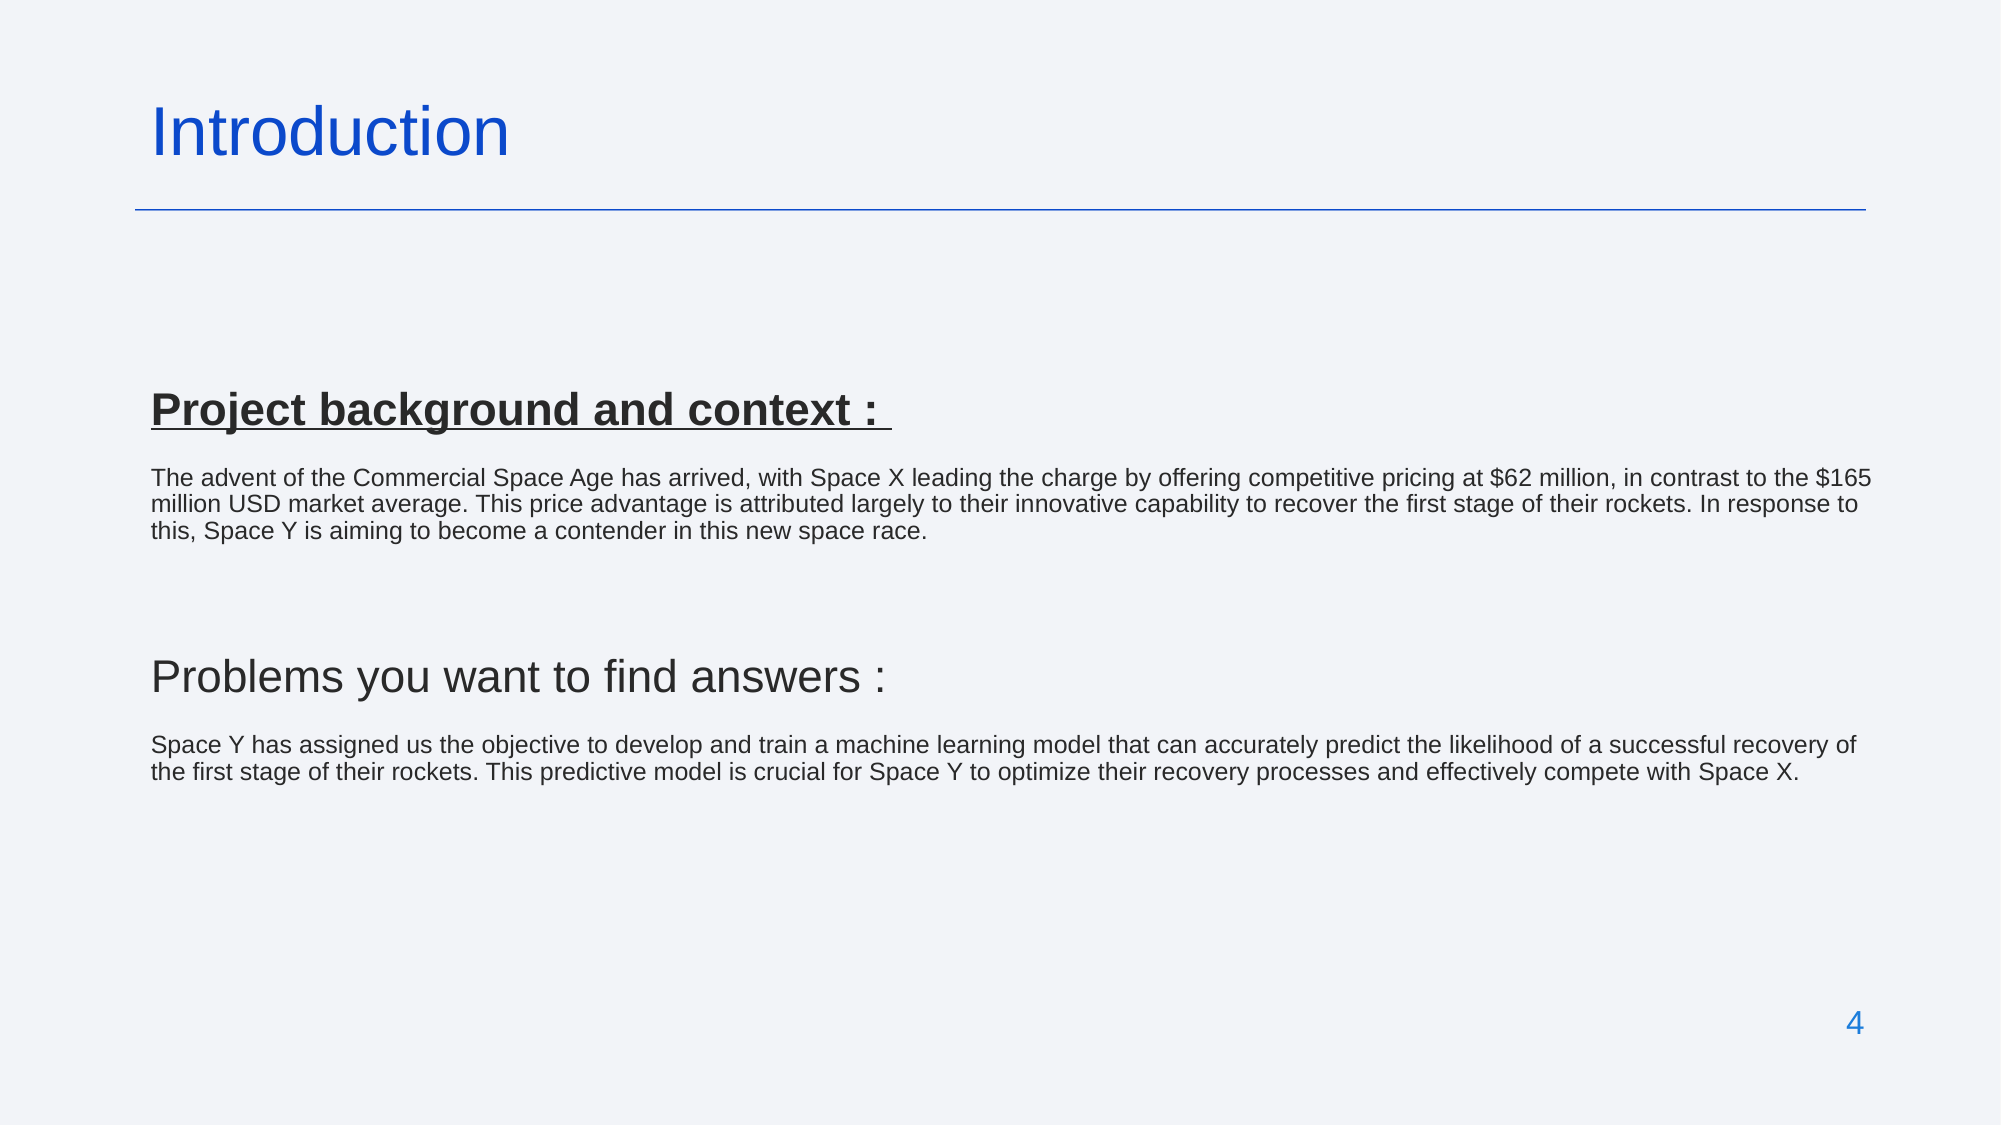

Introduction
Project background and context :
The advent of the Commercial Space Age has arrived, with Space X leading the charge by offering competitive pricing at $62 million, in contrast to the $165 million USD market average. This price advantage is attributed largely to their innovative capability to recover the first stage of their rockets. In response to this, Space Y is aiming to become a contender in this new space race.

Problems you want to find answers :
Space Y has assigned us the objective to develop and train a machine learning model that can accurately predict the likelihood of a successful recovery of the first stage of their rockets. This predictive model is crucial for Space Y to optimize their recovery processes and effectively compete with Space X.
4